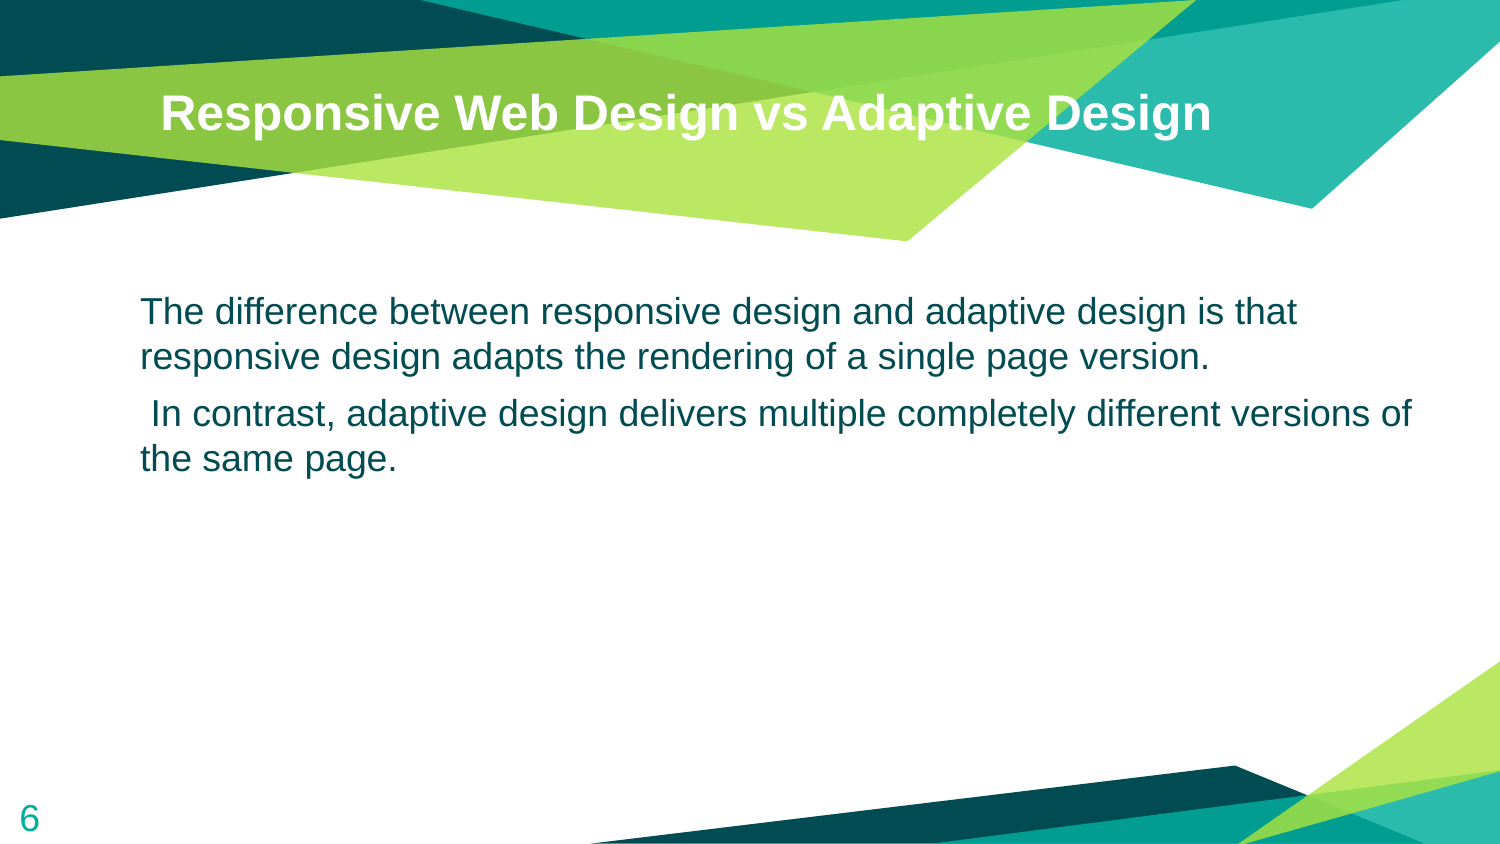

# Responsive Web Design vs Adaptive Design
The difference between responsive design and adaptive design is that responsive design adapts the rendering of a single page version.
 In contrast, adaptive design delivers multiple completely different versions of the same page.
6